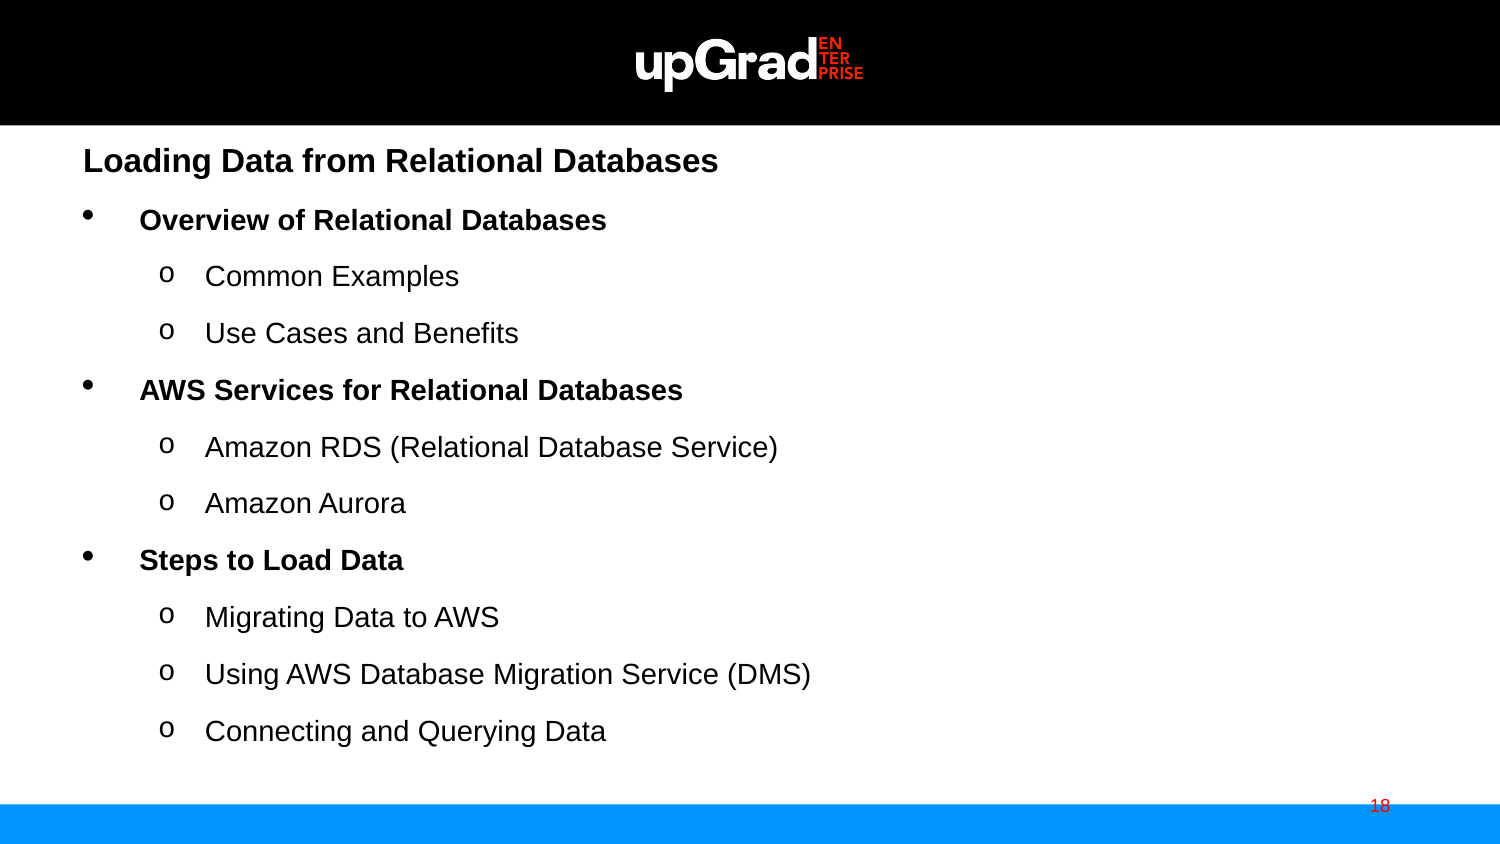

Loading Data from Relational Databases
Overview of Relational Databases
Common Examples
Use Cases and Benefits
AWS Services for Relational Databases
Amazon RDS (Relational Database Service)
Amazon Aurora
Steps to Load Data
Migrating Data to AWS
Using AWS Database Migration Service (DMS)
Connecting and Querying Data

18